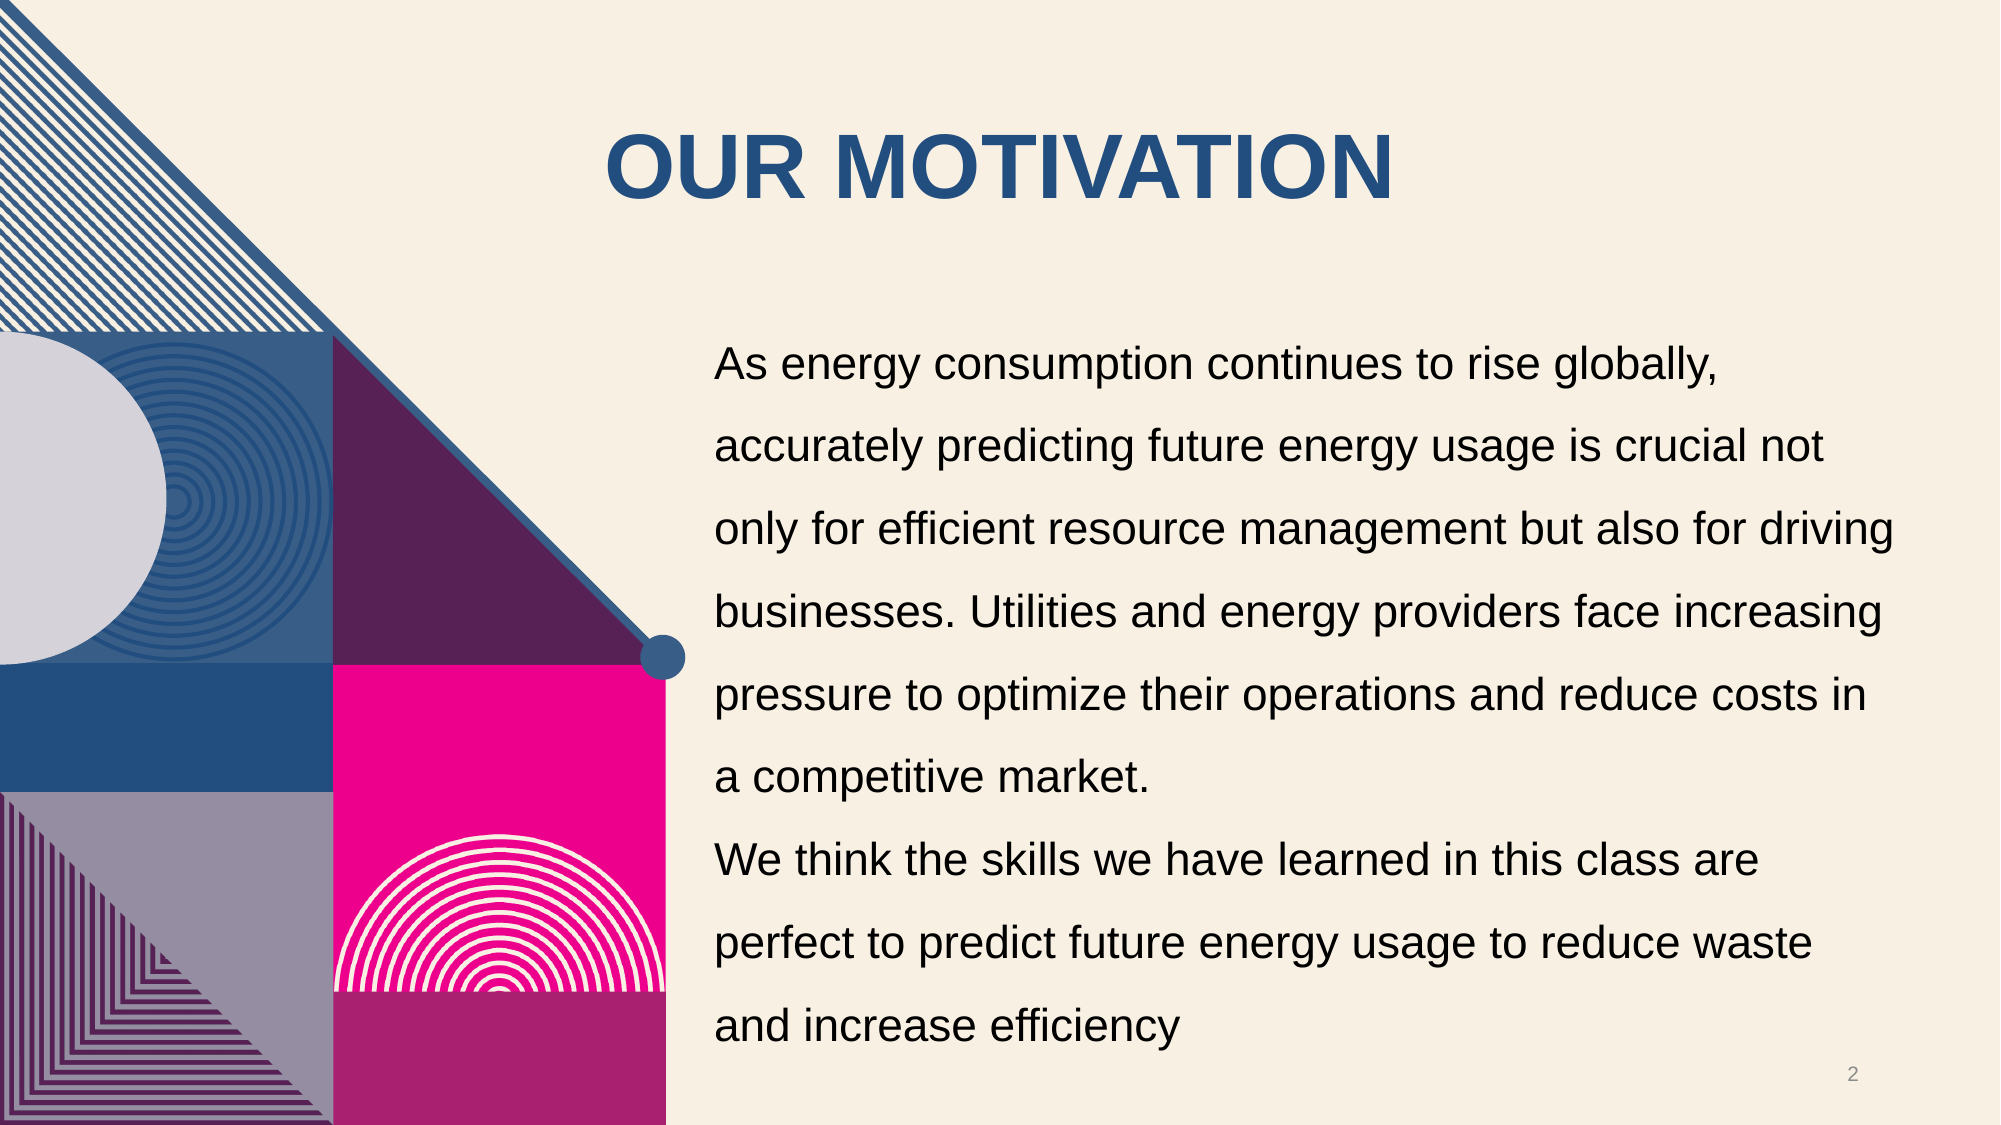

# Our motivation
As energy consumption continues to rise globally, accurately predicting future energy usage is crucial not only for efficient resource management but also for driving businesses. Utilities and energy providers face increasing pressure to optimize their operations and reduce costs in a competitive market.
We think the skills we have learned in this class are perfect to predict future energy usage to reduce waste and increase efficiency
2